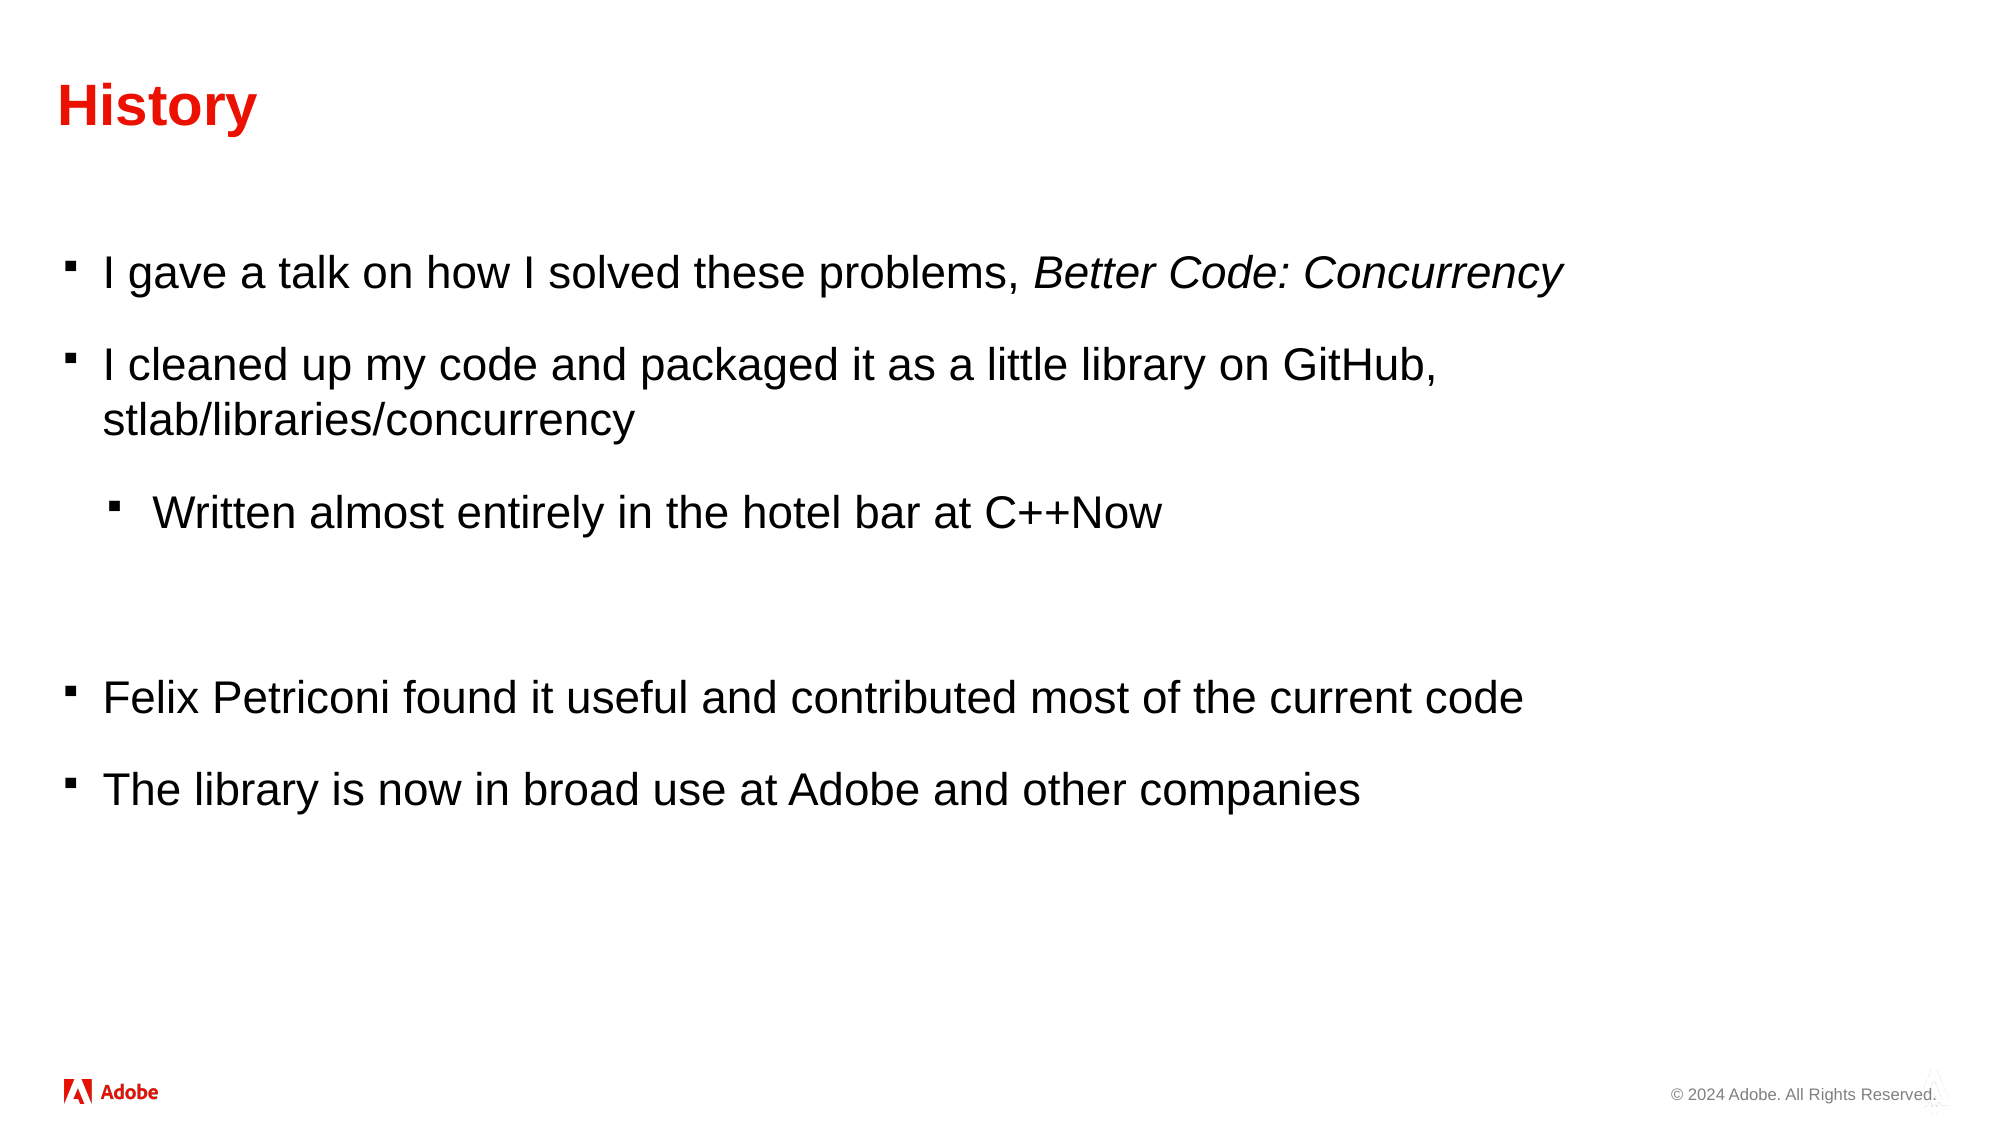

# History
I gave a talk on how I solved these problems, Better Code: Concurrency
I cleaned up my code and packaged it as a little library on GitHub, stlab/libraries/concurrency
Written almost entirely in the hotel bar at C++Now

Felix Petriconi found it useful and contributed most of the current code
The library is now in broad use at Adobe and other companies
36